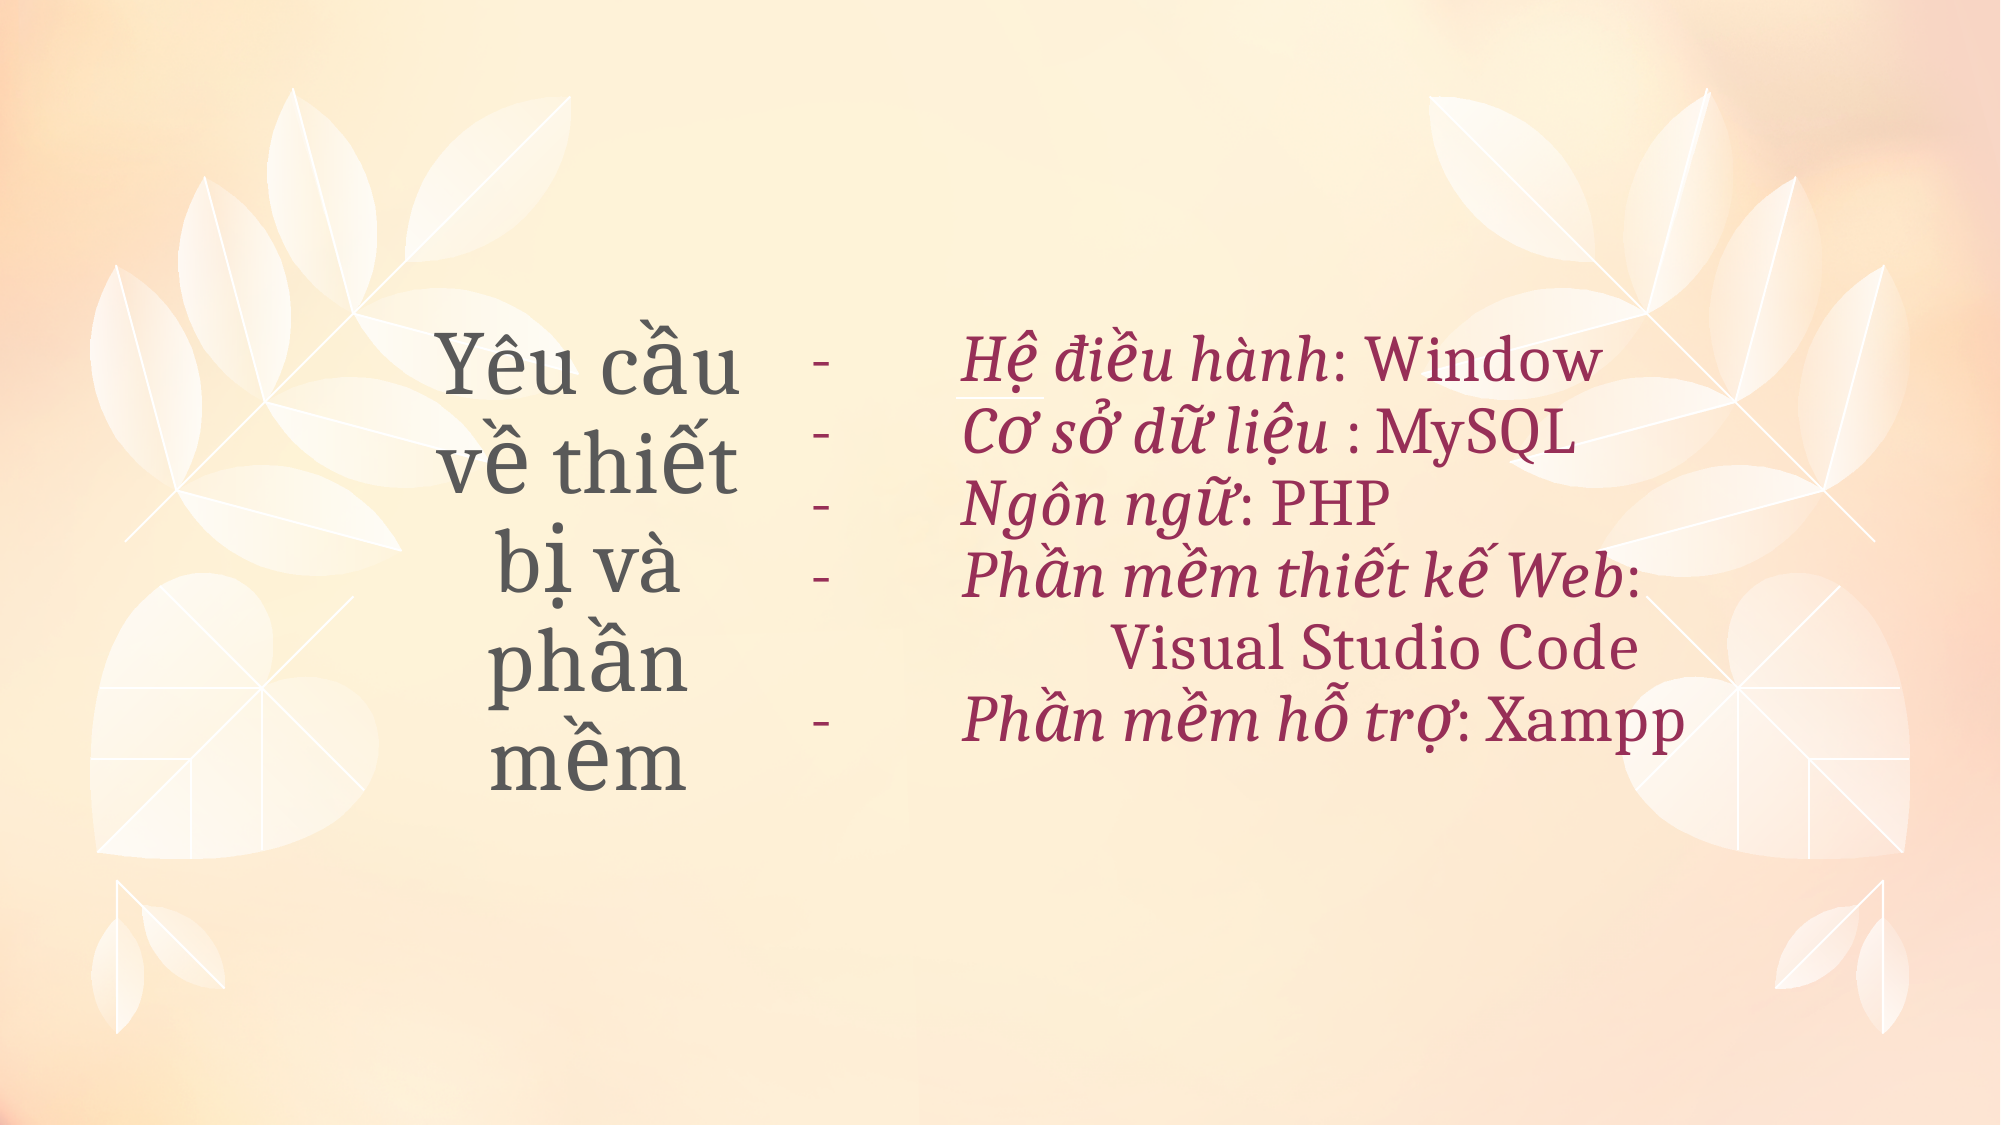

# -	Hệ điều hành: Window -	Cơ sở dữ liệu : MySQL -	Ngôn ngữ: PHP -	Phần mềm thiết kế Web: Visual Studio Code -	Phần mềm hỗ trợ: Xampp
Yêu cầu về thiết bị và phần mềm